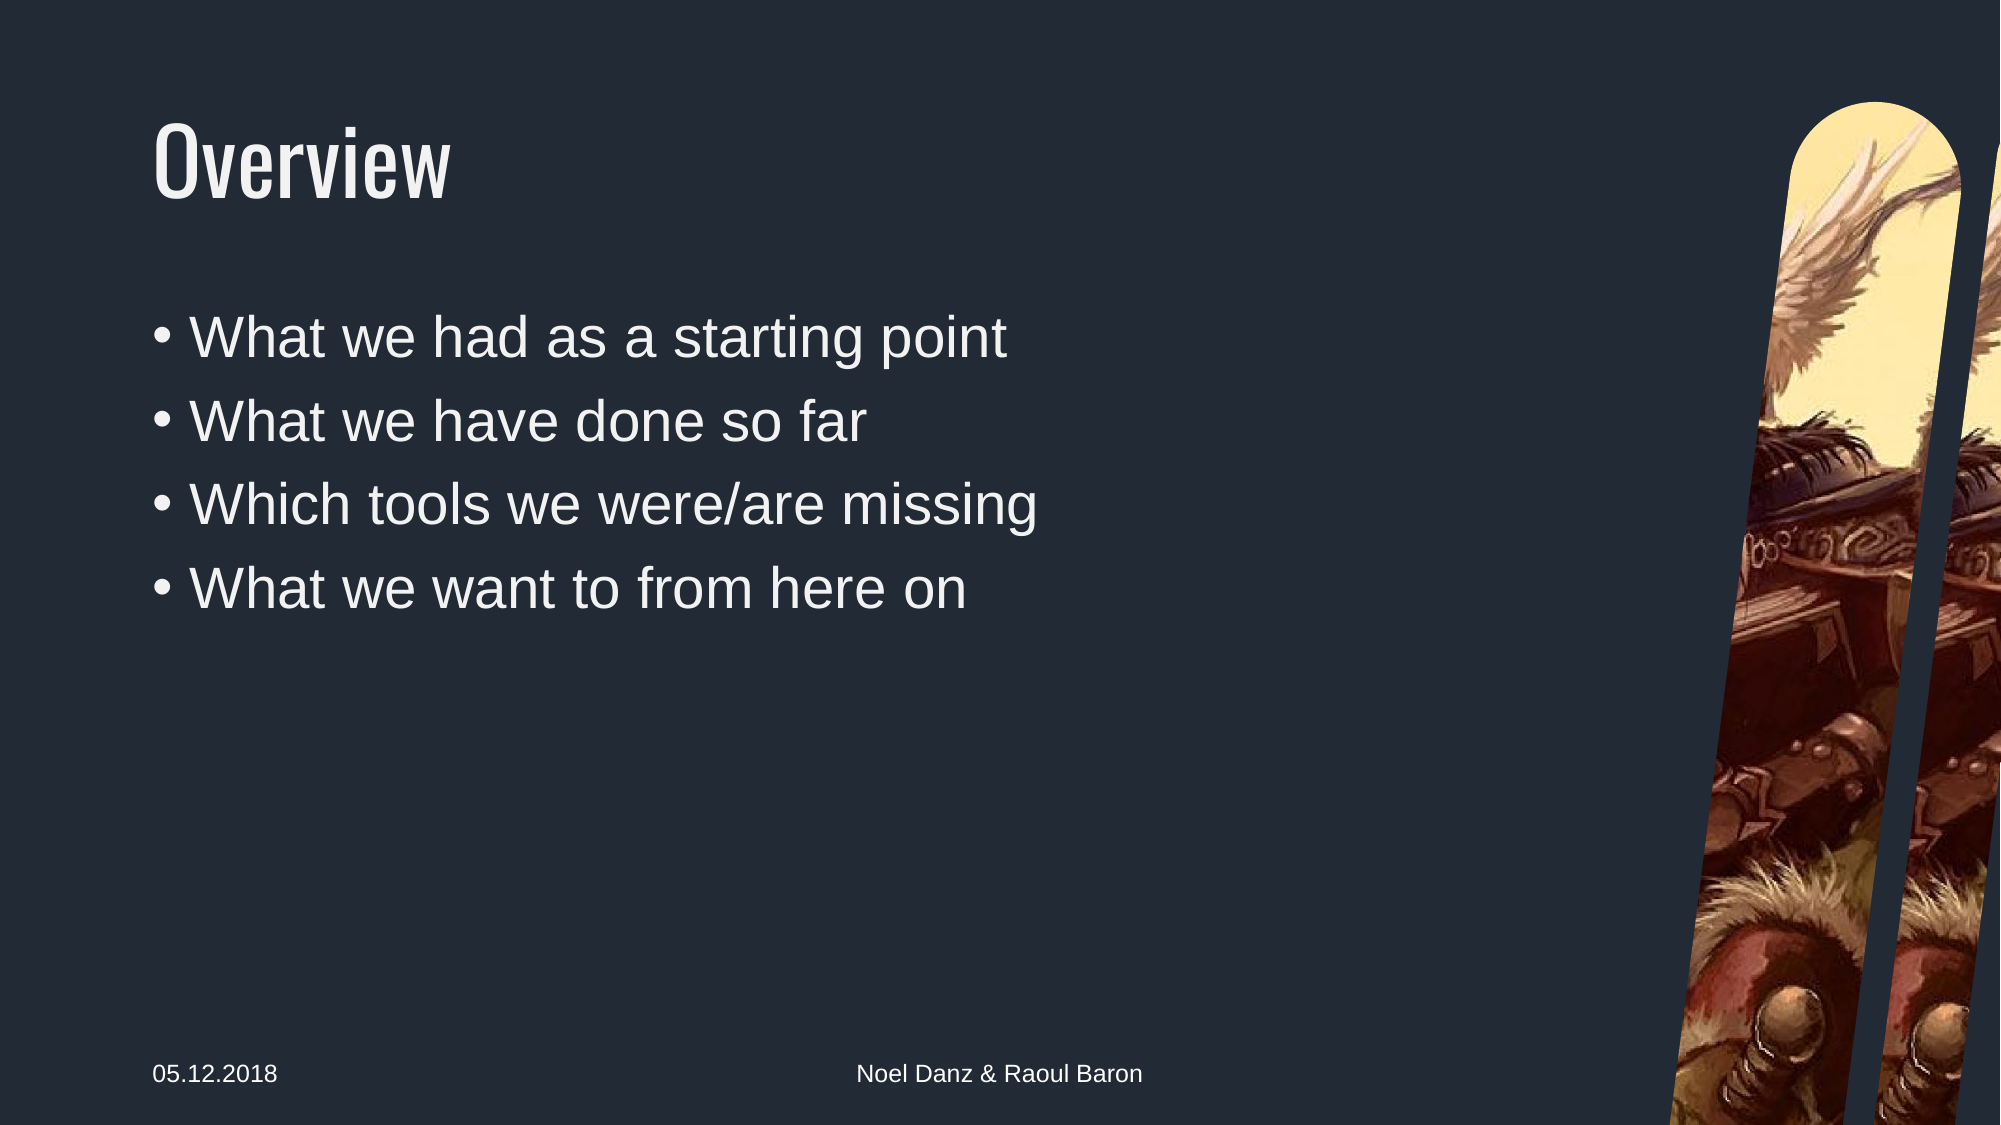

# Overview
What we had as a starting point
What we have done so far
Which tools we were/are missing
What we want to from here on

05.12.2018
Noel Danz & Raoul Baron
2